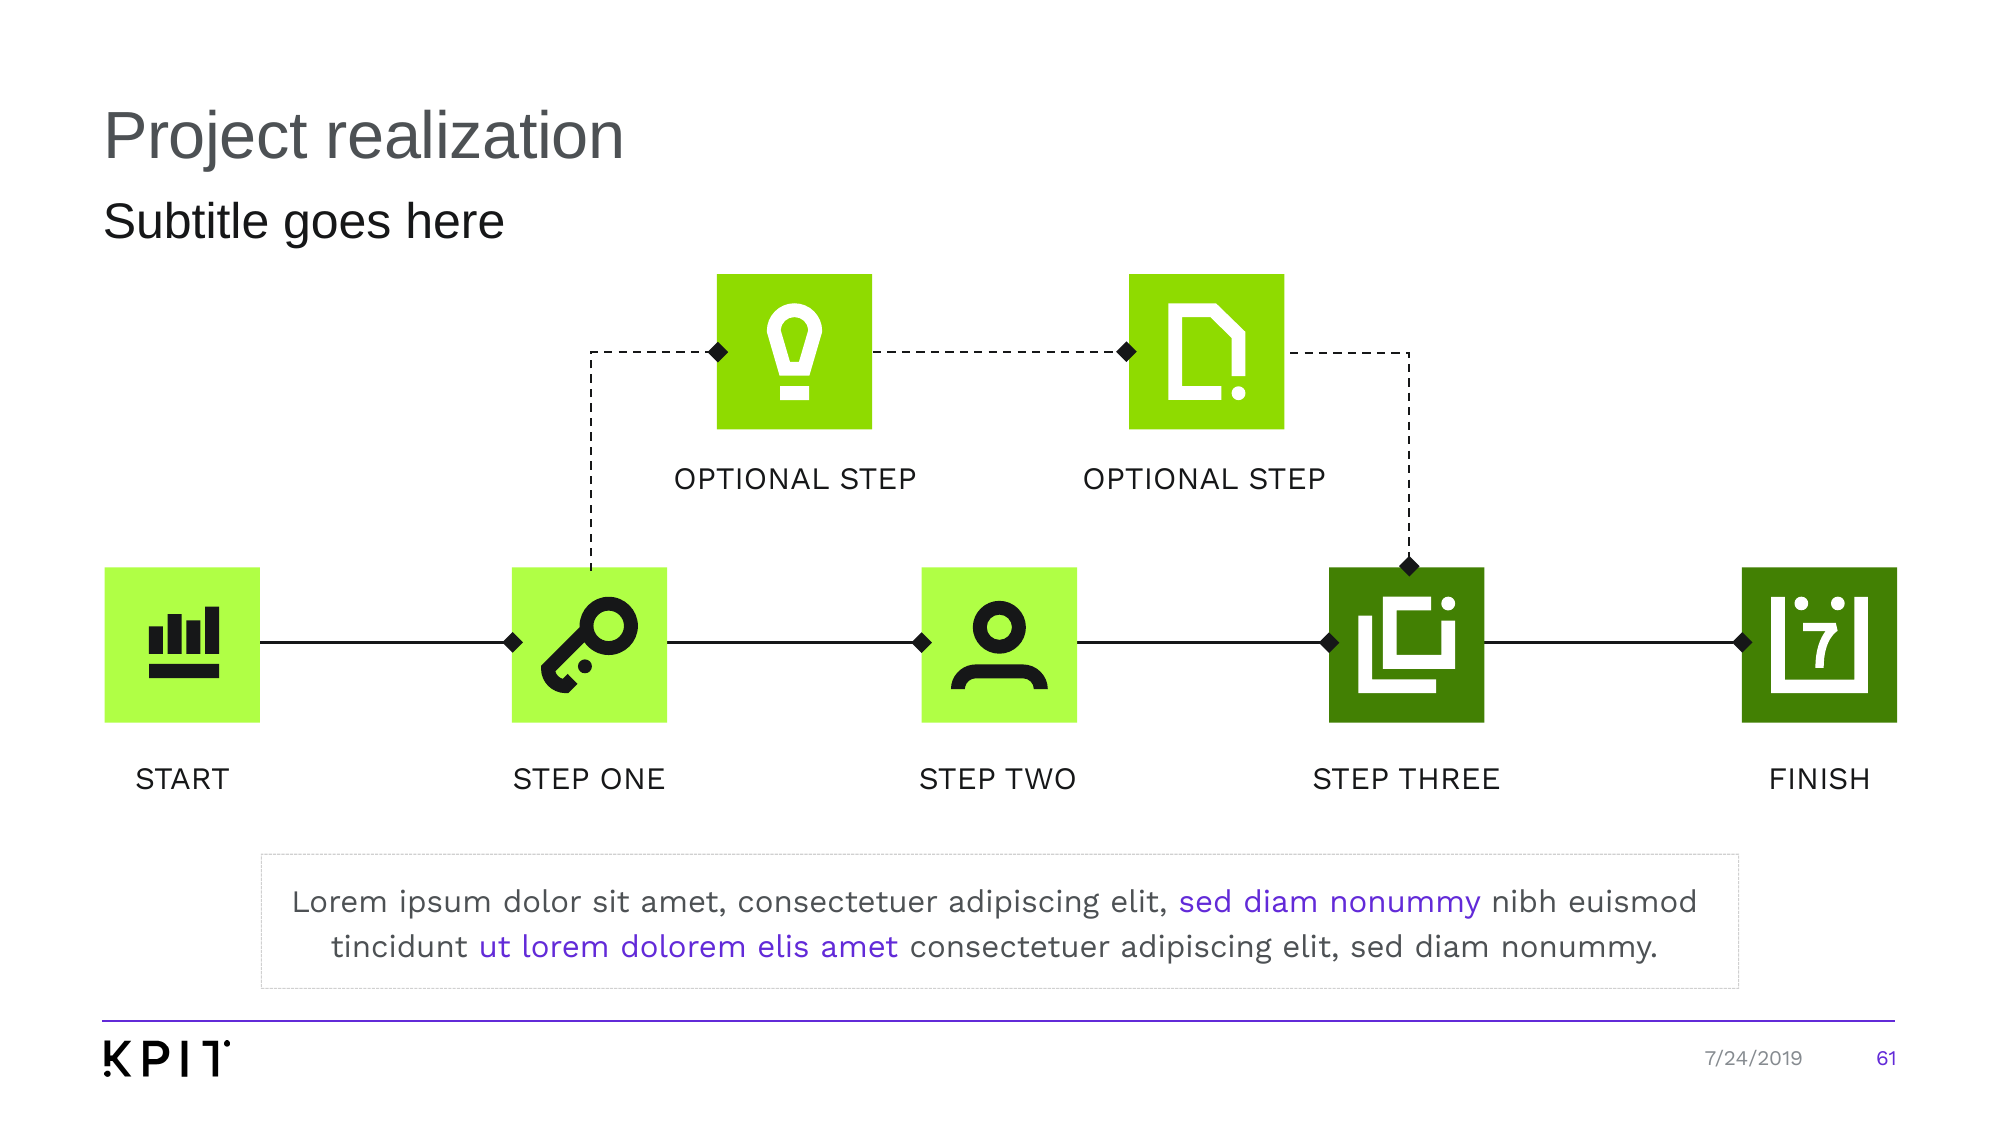

# Project realization
Subtitle goes here

OPTIONAL STEP
OPTIONAL STEP

START
STEP ONE
STEP TWO
STEP THREE
FINISH
Lorem ipsum dolor sit amet, consectetuer adipiscing elit, sed diam nonummy nibh euismod
tincidunt ut lorem dolorem elis amet consectetuer adipiscing elit, sed diam nonummy.
61
7/24/2019